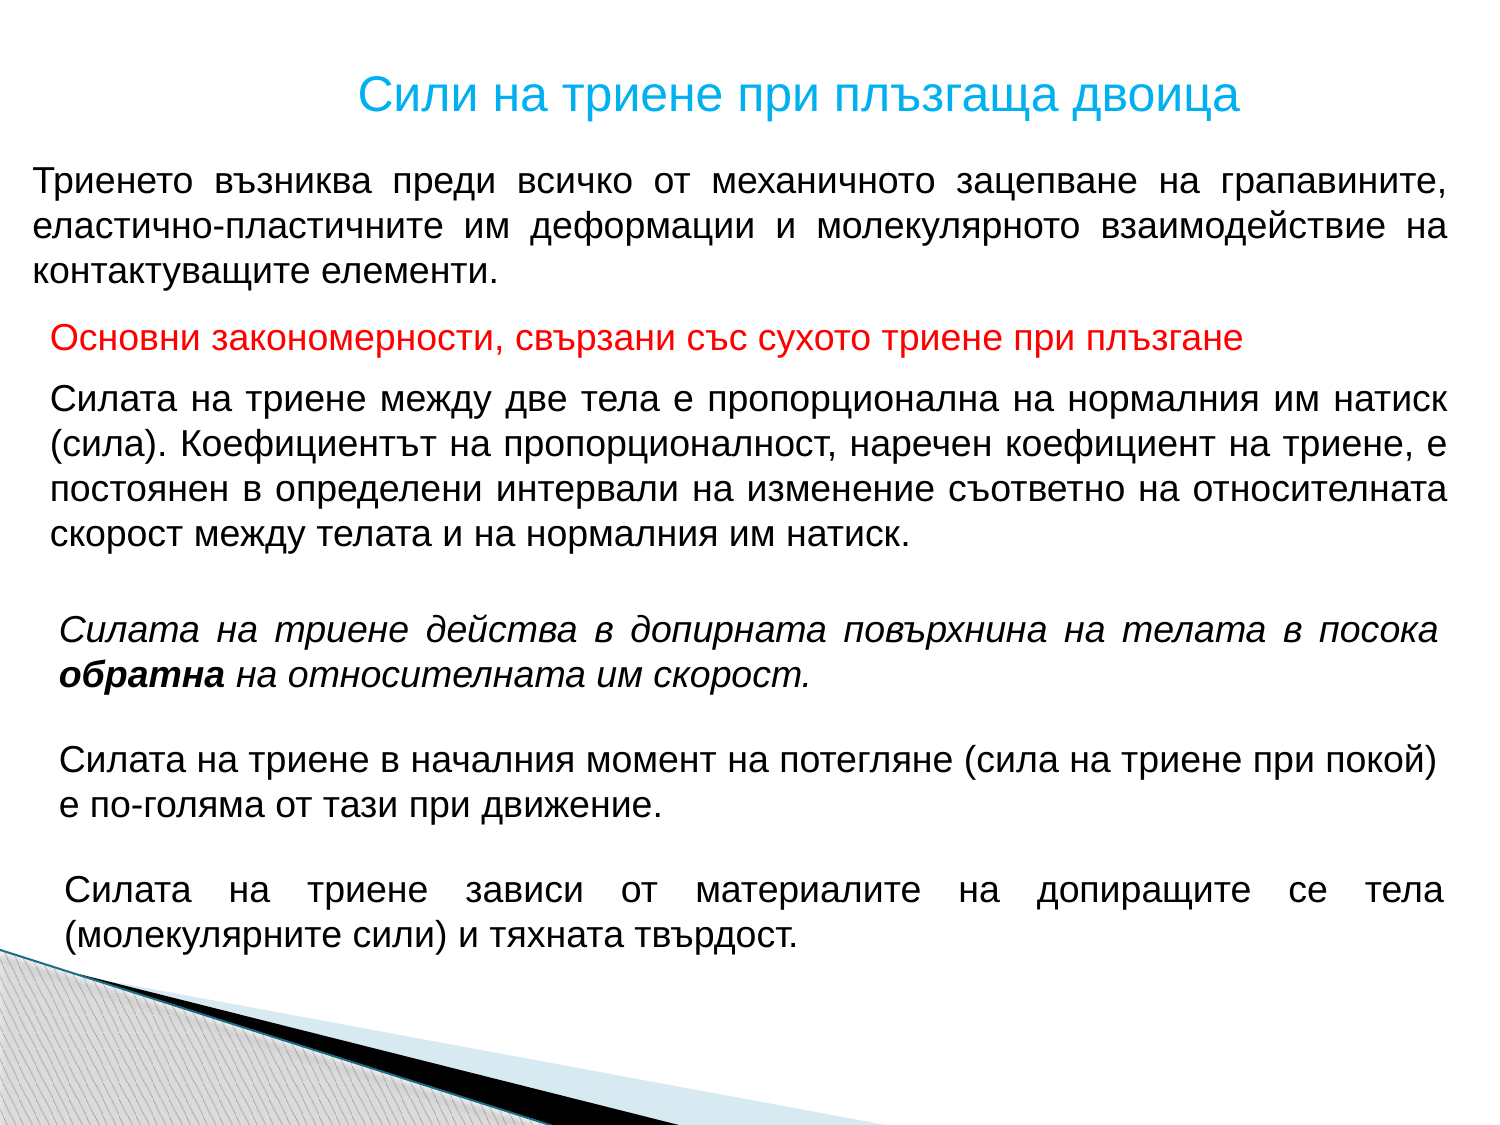

Сили на триене при плъзгаща двоица
Триенето възниква преди всичко от механичното зацепване на грапавините, еластично-пластичните им деформации и молекулярното взаимодействие на контактуващите елементи.
Основни закономерности, свързани със сухото триене при плъзгане
Силата на триене между две тела е пропорционална на нормалния им натиск (сила). Коефициентът на пропорционалност, наречен коефициент на триене, е постоянен в определени интервали на изменение съответно на относителната скорост между телата и на нормалния им натиск.
Силата на триене действа в допирната повърхнина на телата в посока обратна на относителната им скорост.
Силата на триене в началния момент на потегляне (сила на триене при покой) е по-голяма от тази при движение.
Силата на триене зависи от материалите на допиращите се тела (молекулярните сили) и тяхната твърдост.